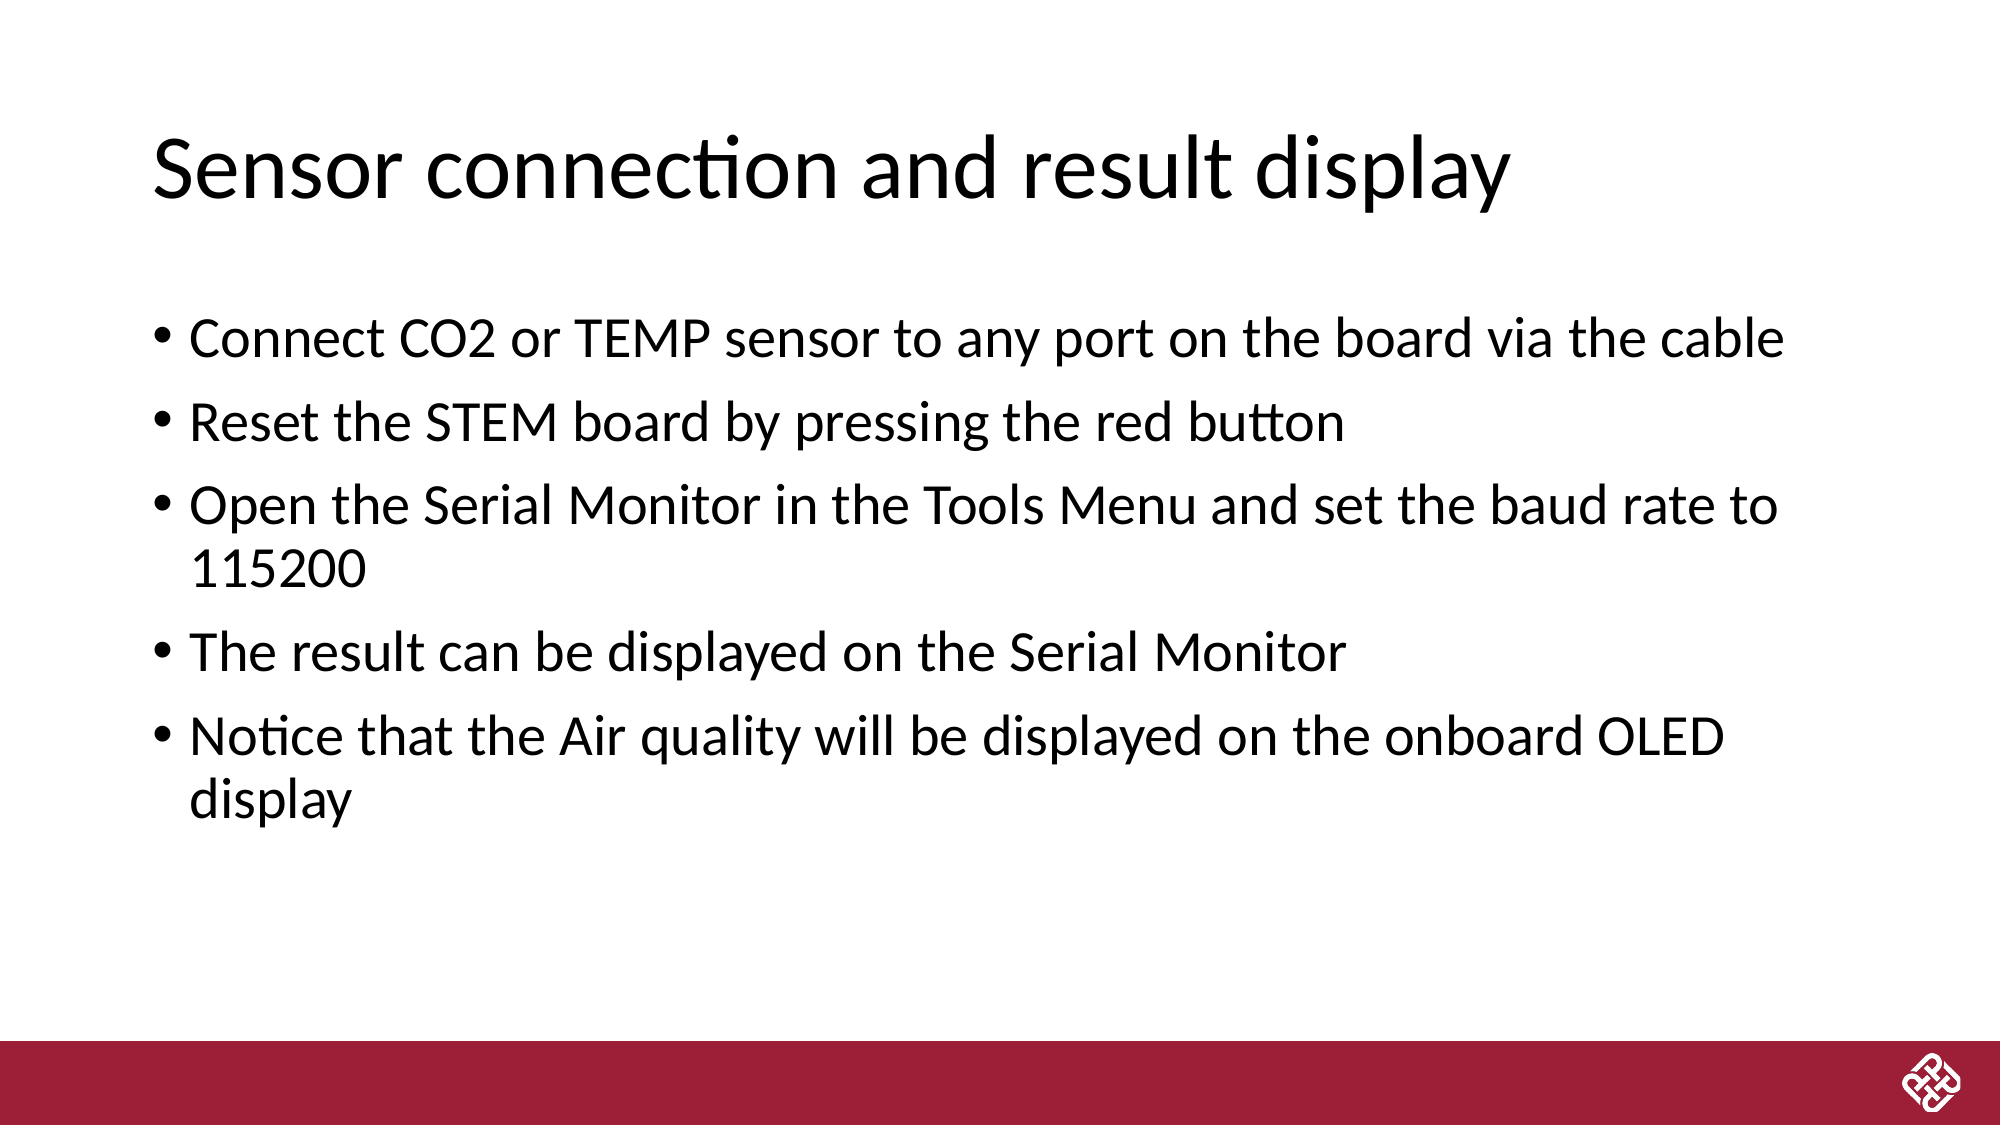

# Sensor connection and result display
Connect CO2 or TEMP sensor to any port on the board via the cable
Reset the STEM board by pressing the red button
Open the Serial Monitor in the Tools Menu and set the baud rate to 115200
The result can be displayed on the Serial Monitor
Notice that the Air quality will be displayed on the onboard OLED display